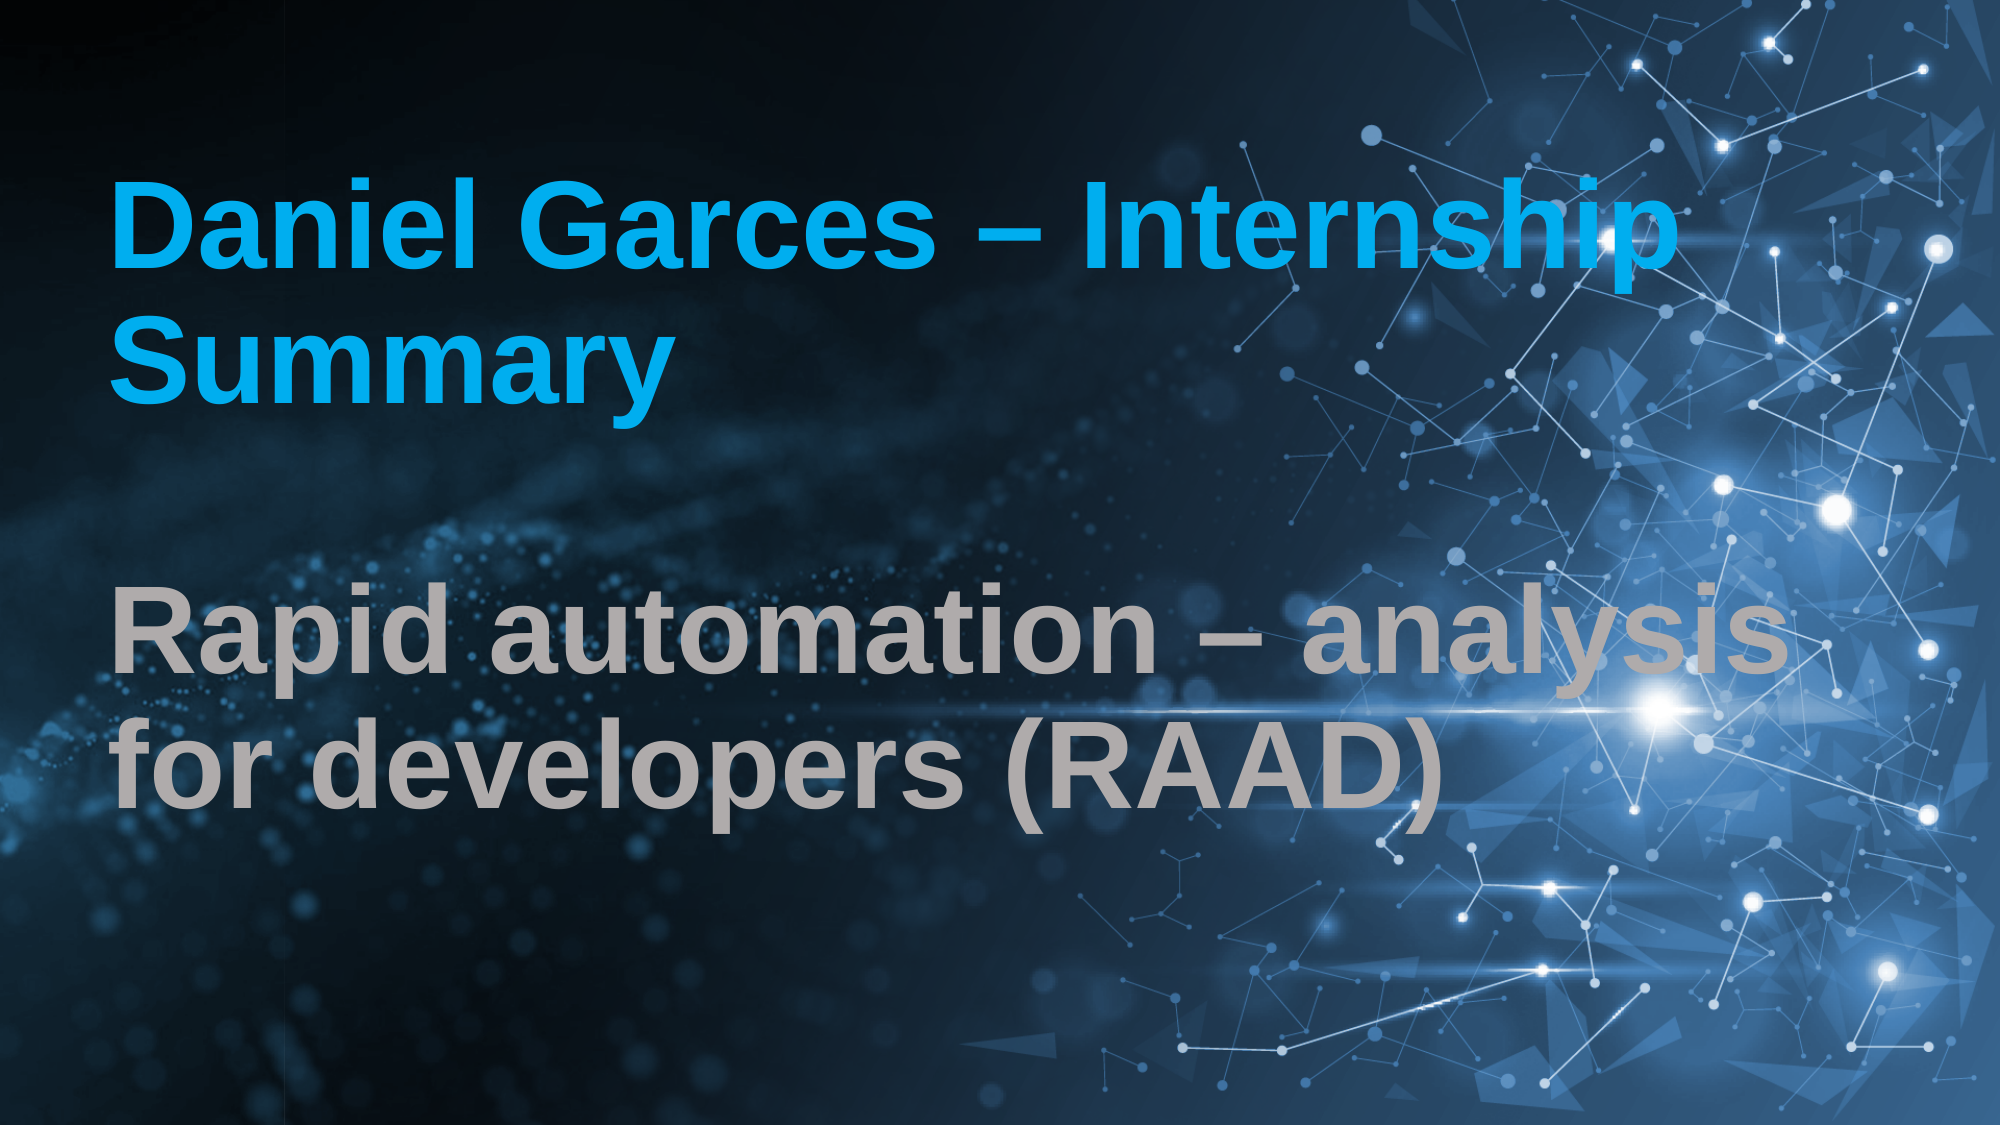

# Daniel Garces – Internship Summary Rapid automation – analysis for developers (RAAD)